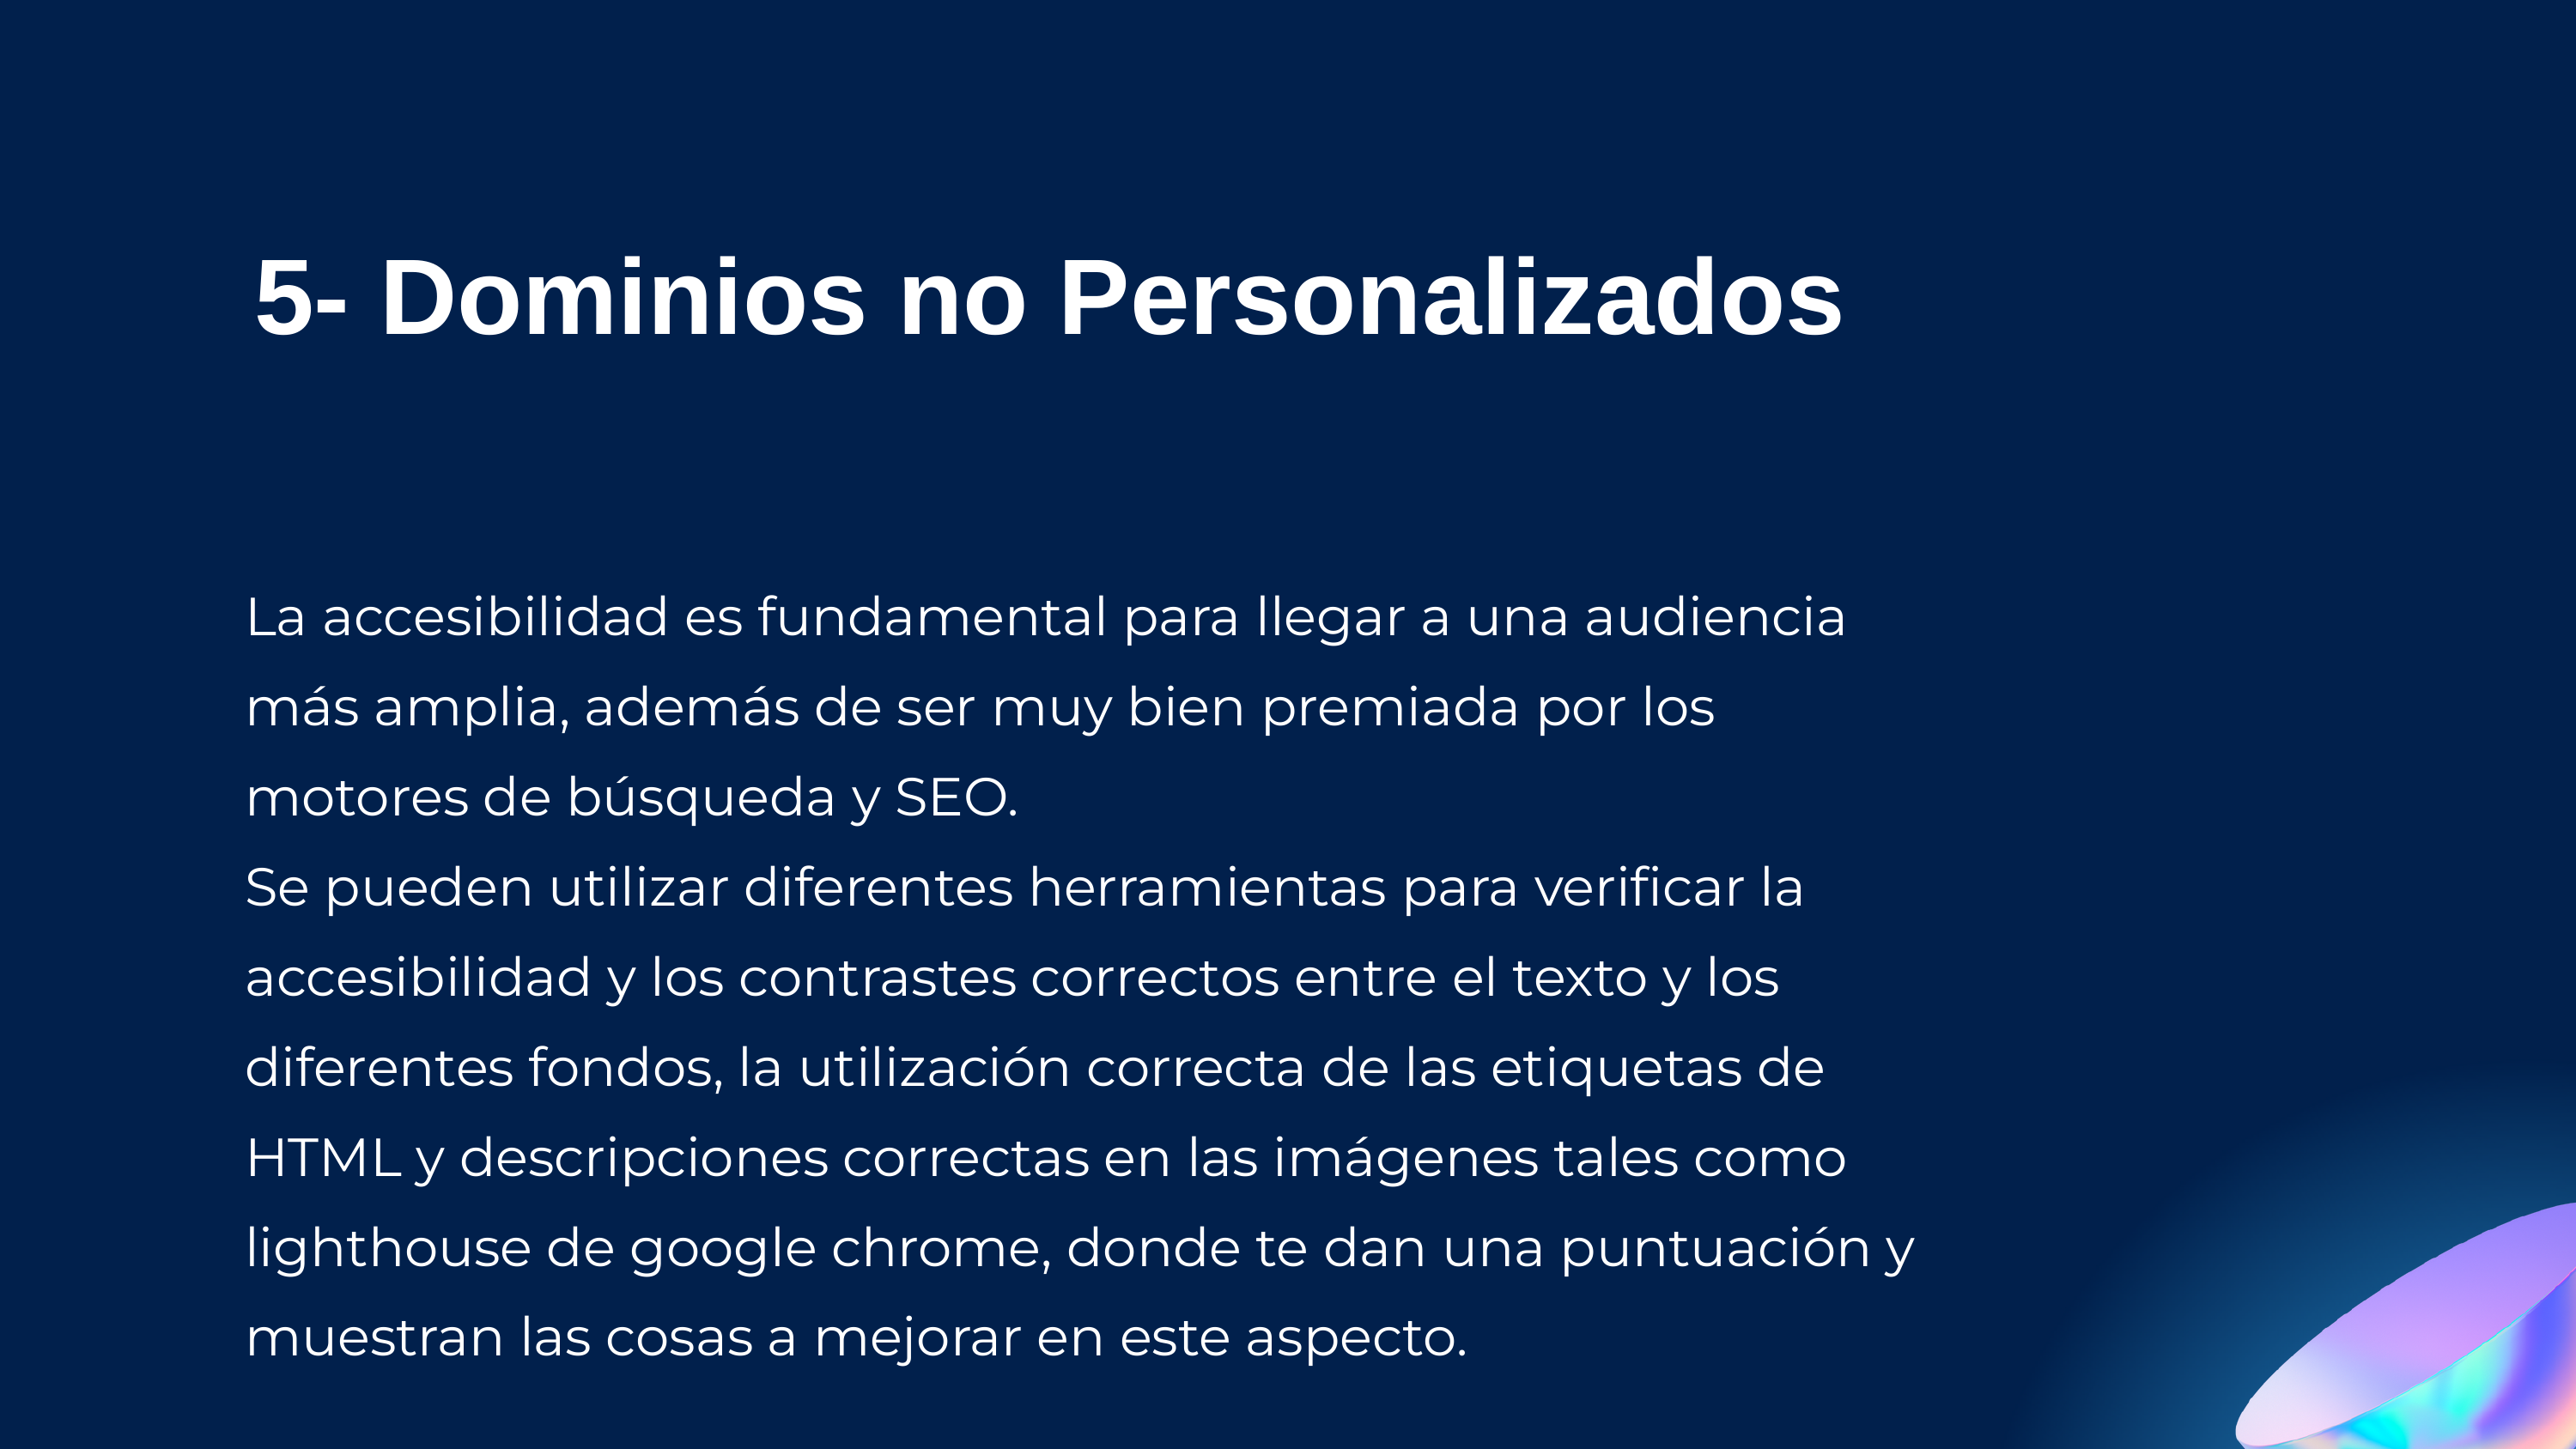

5- Dominios no Personalizados
La accesibilidad es fundamental para llegar a una audiencia más amplia, además de ser muy bien premiada por los motores de búsqueda y SEO.
Se pueden utilizar diferentes herramientas para verificar la accesibilidad y los contrastes correctos entre el texto y los diferentes fondos, la utilización correcta de las etiquetas de HTML y descripciones correctas en las imágenes tales como lighthouse de google chrome, donde te dan una puntuación y muestran las cosas a mejorar en este aspecto.